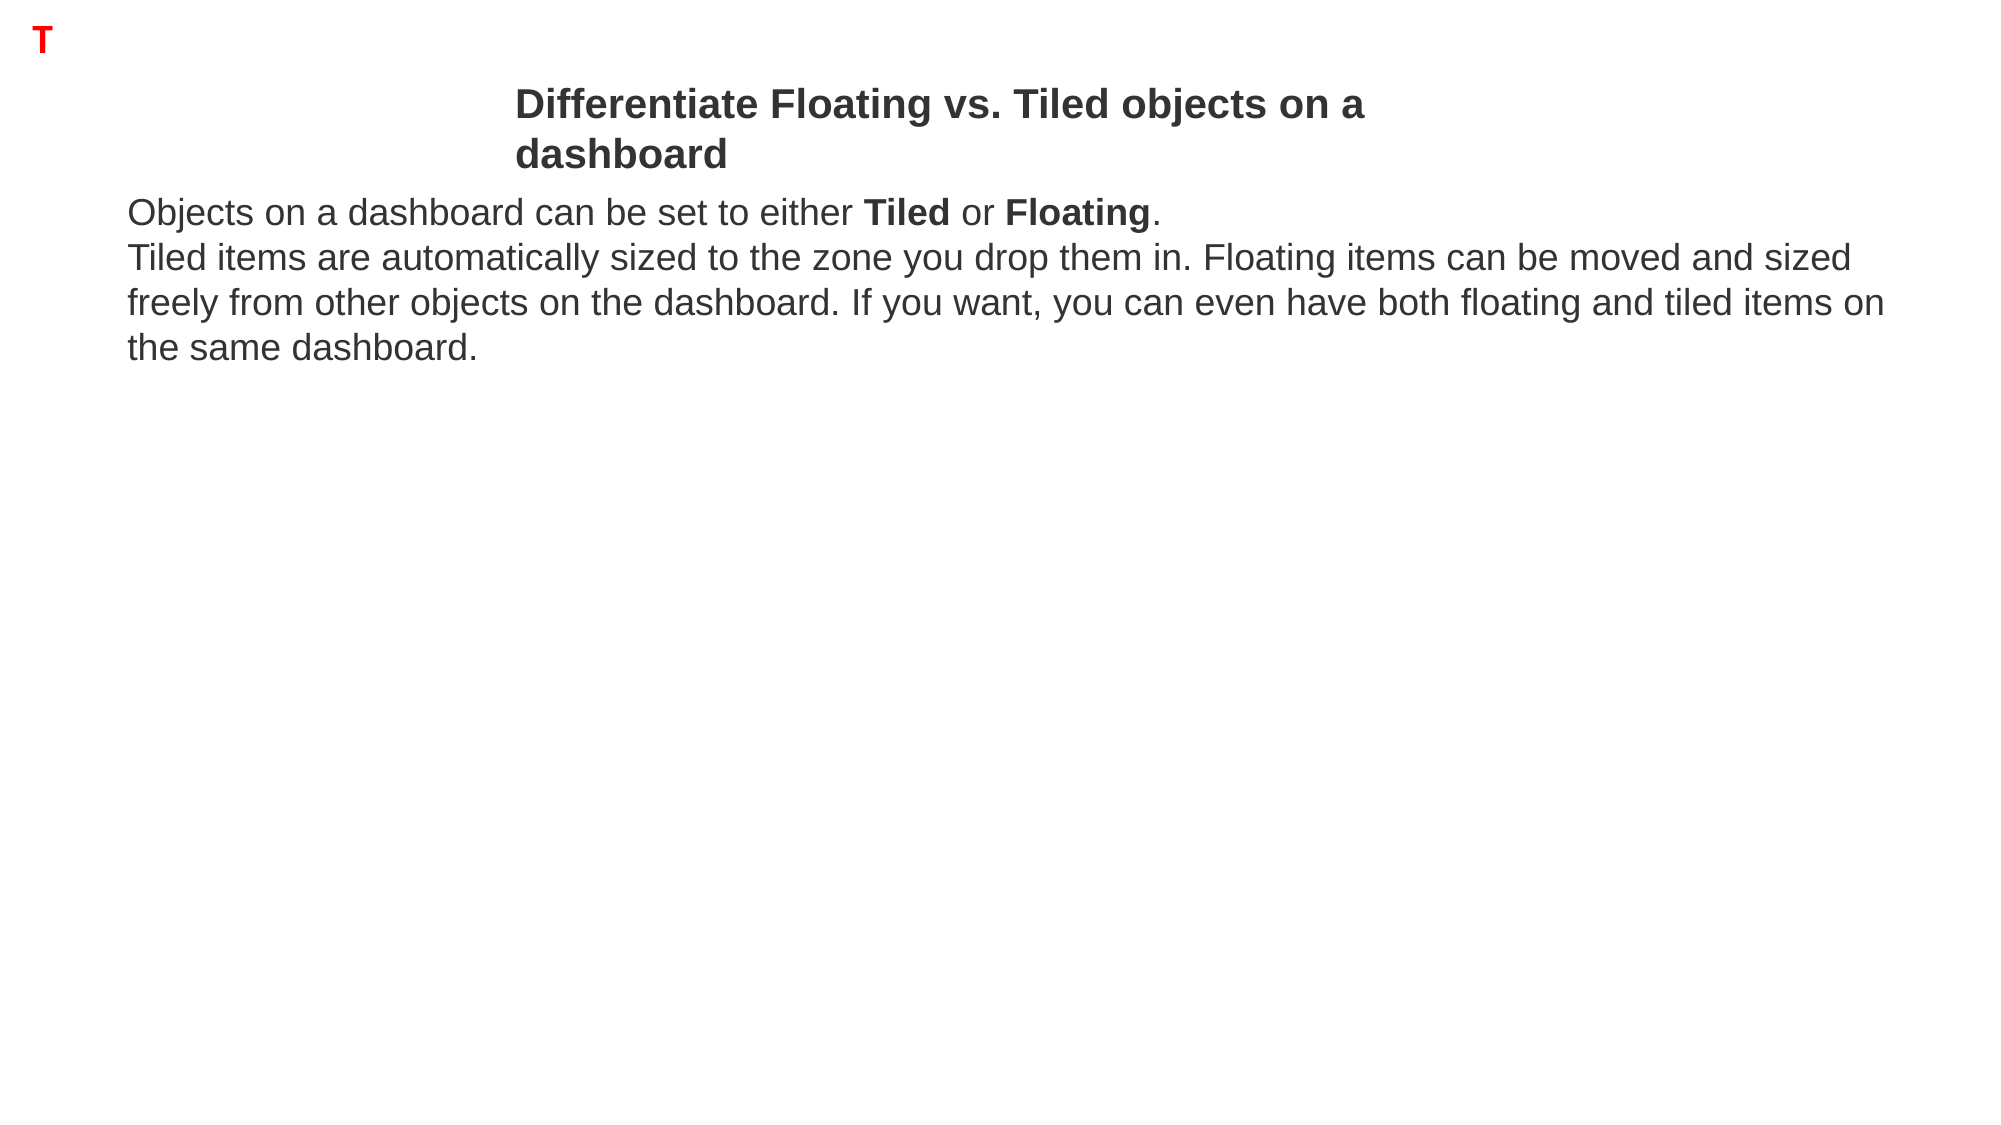

T
Differentiate Floating vs. Tiled objects on a dashboard
Objects on a dashboard can be set to either Tiled or Floating.
Tiled items are automatically sized to the zone you drop them in. Floating items can be moved and sized freely from other objects on the dashboard. If you want, you can even have both floating and tiled items on the same dashboard.